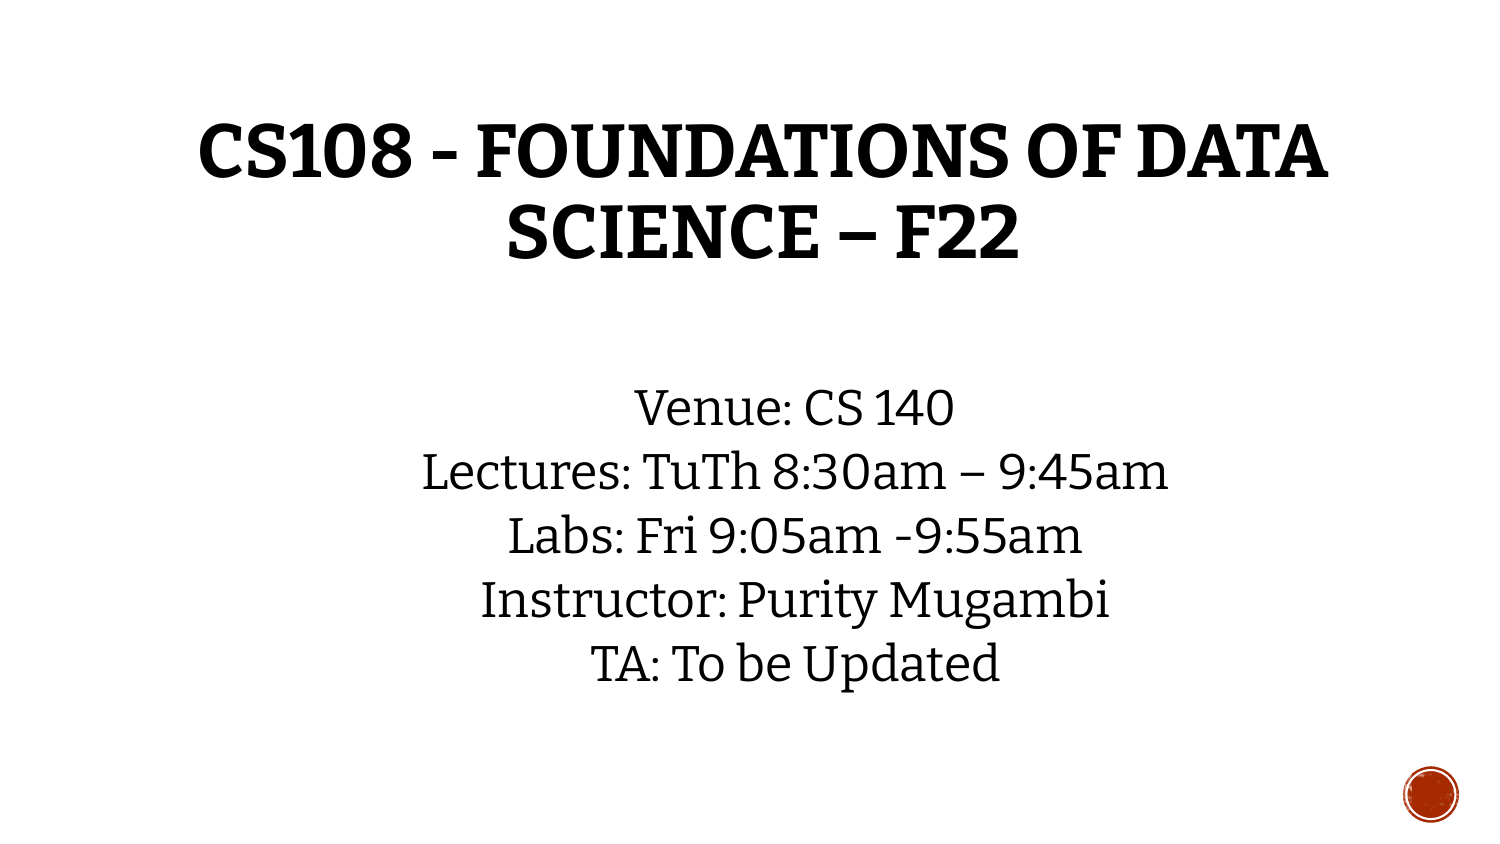

# CS108 - Foundations of Data Science – F22
Venue: CS 140
Lectures: TuTh 8:30am – 9:45am
Labs: Fri 9:05am -9:55am
Instructor: Purity Mugambi
TA: To be Updated